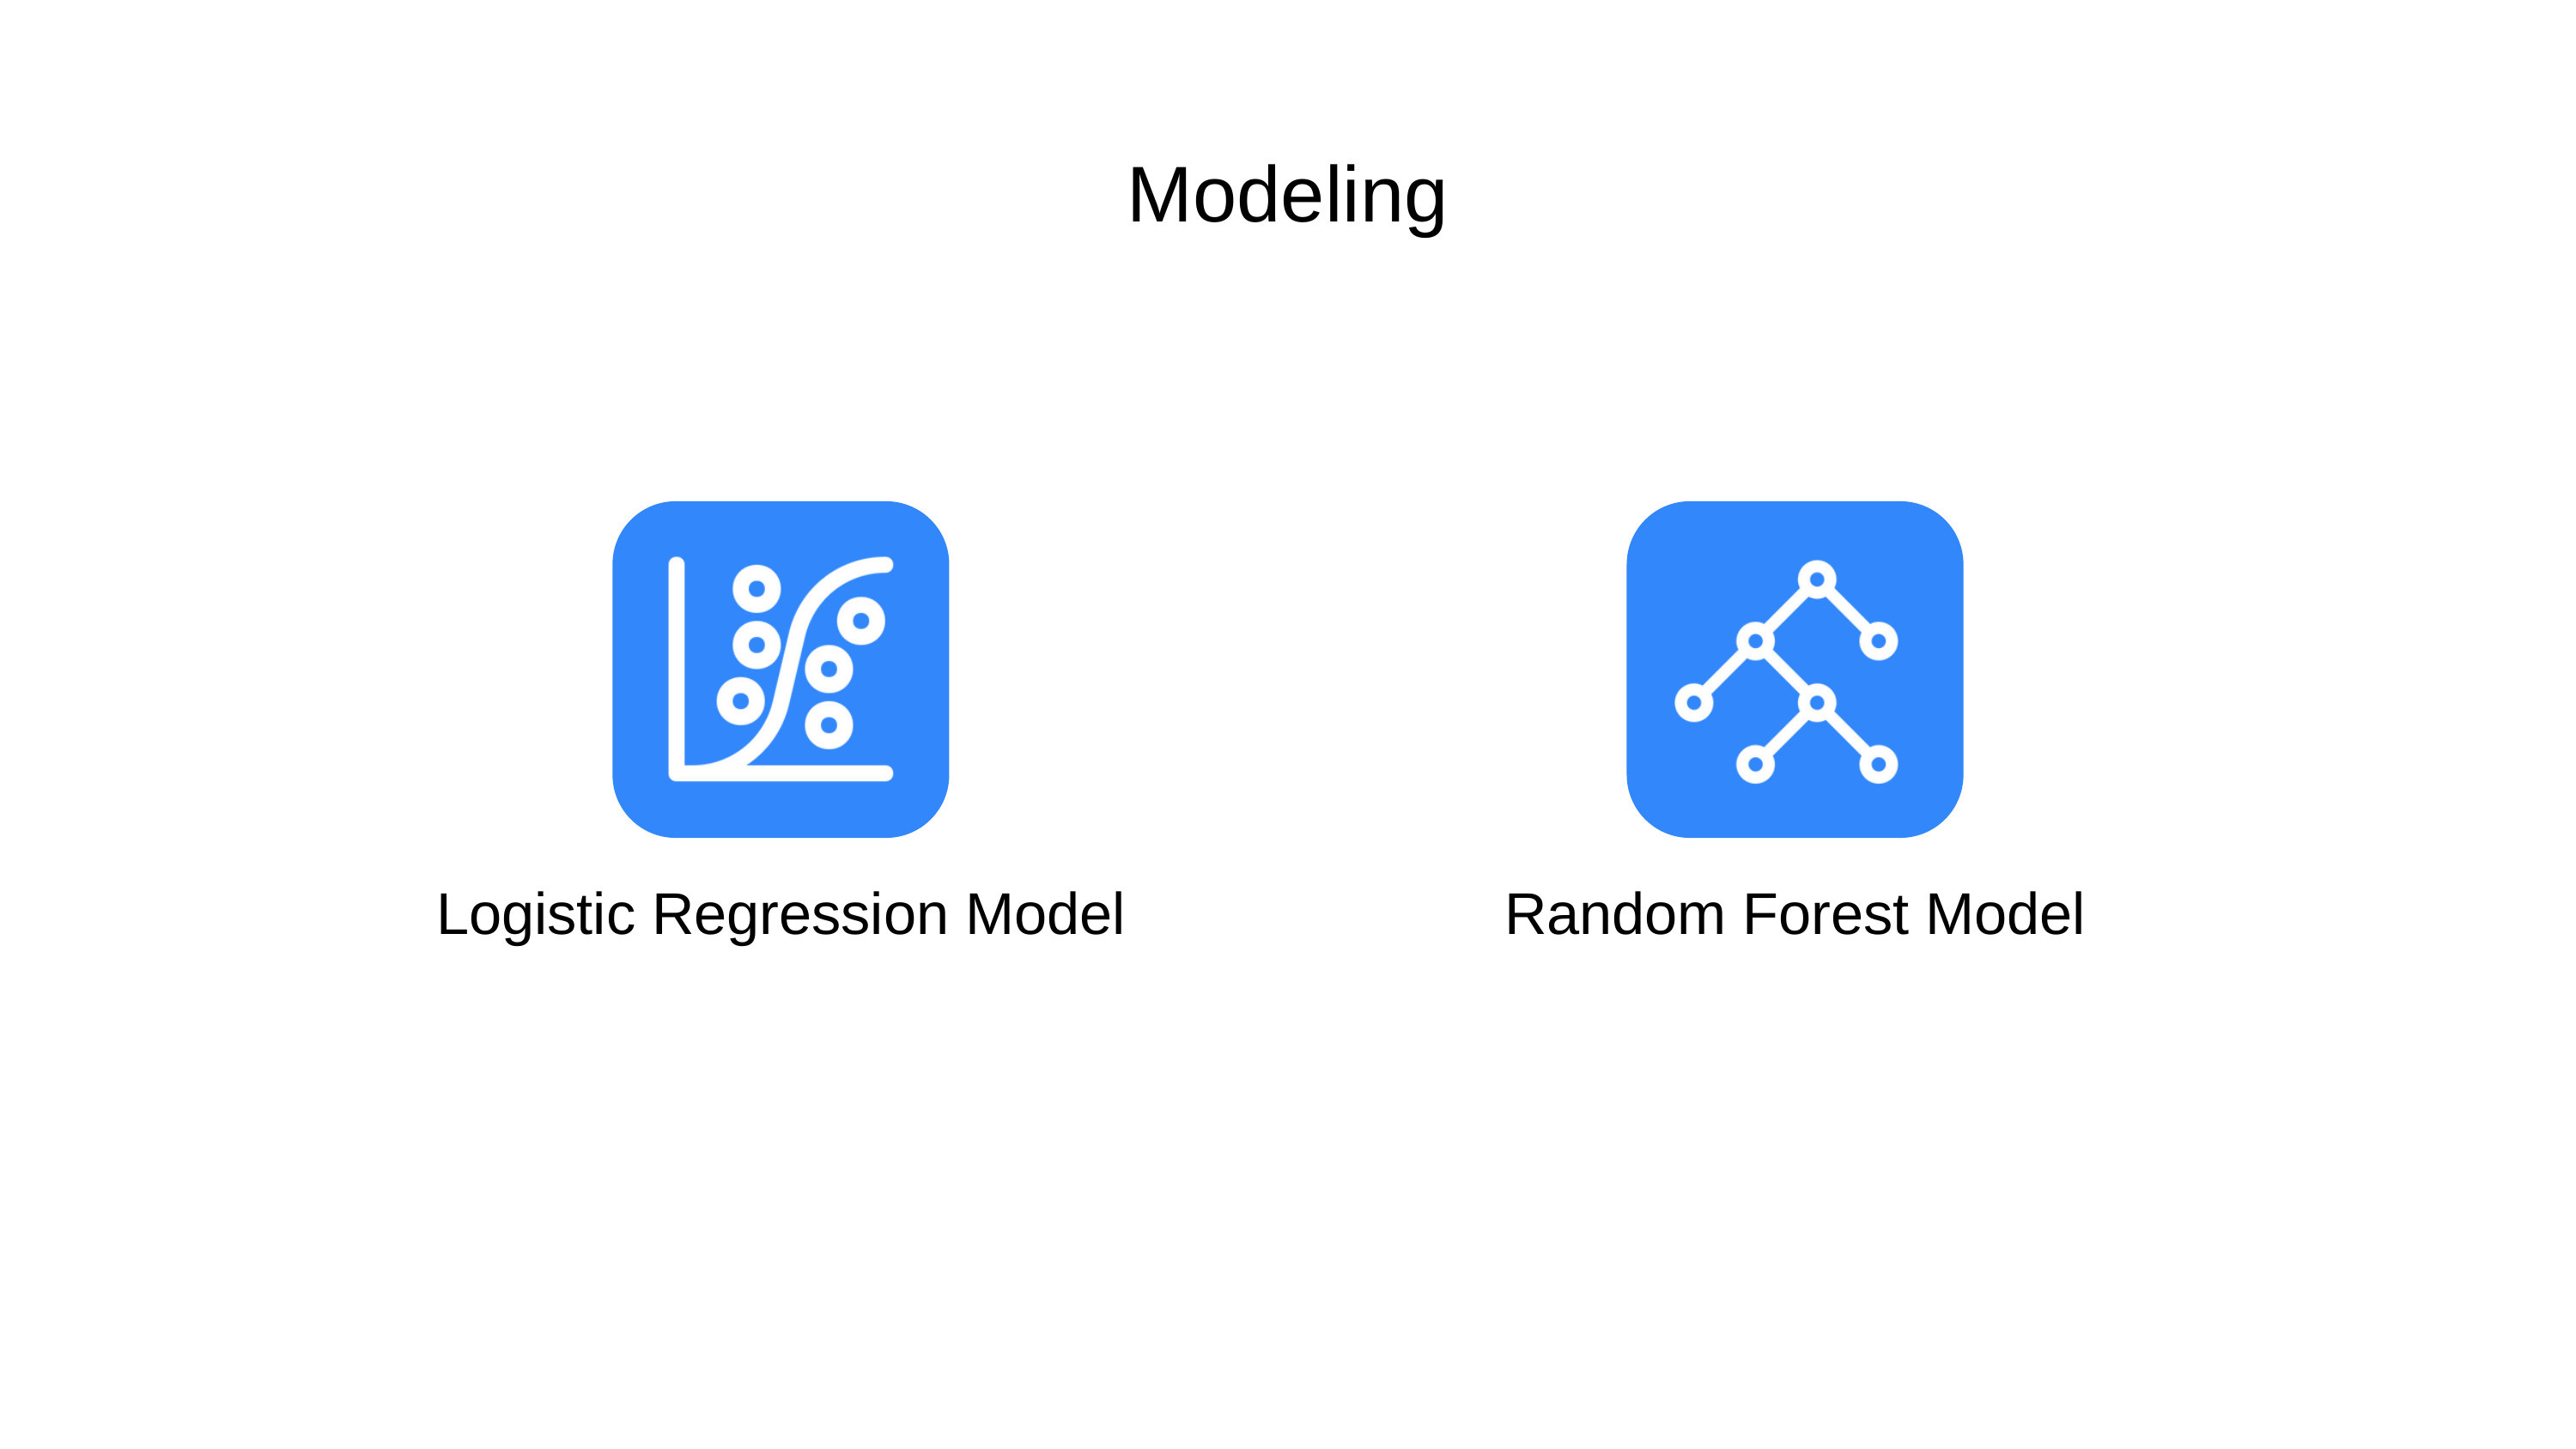

Modeling

Logistic Regression Model
Random Forest Model